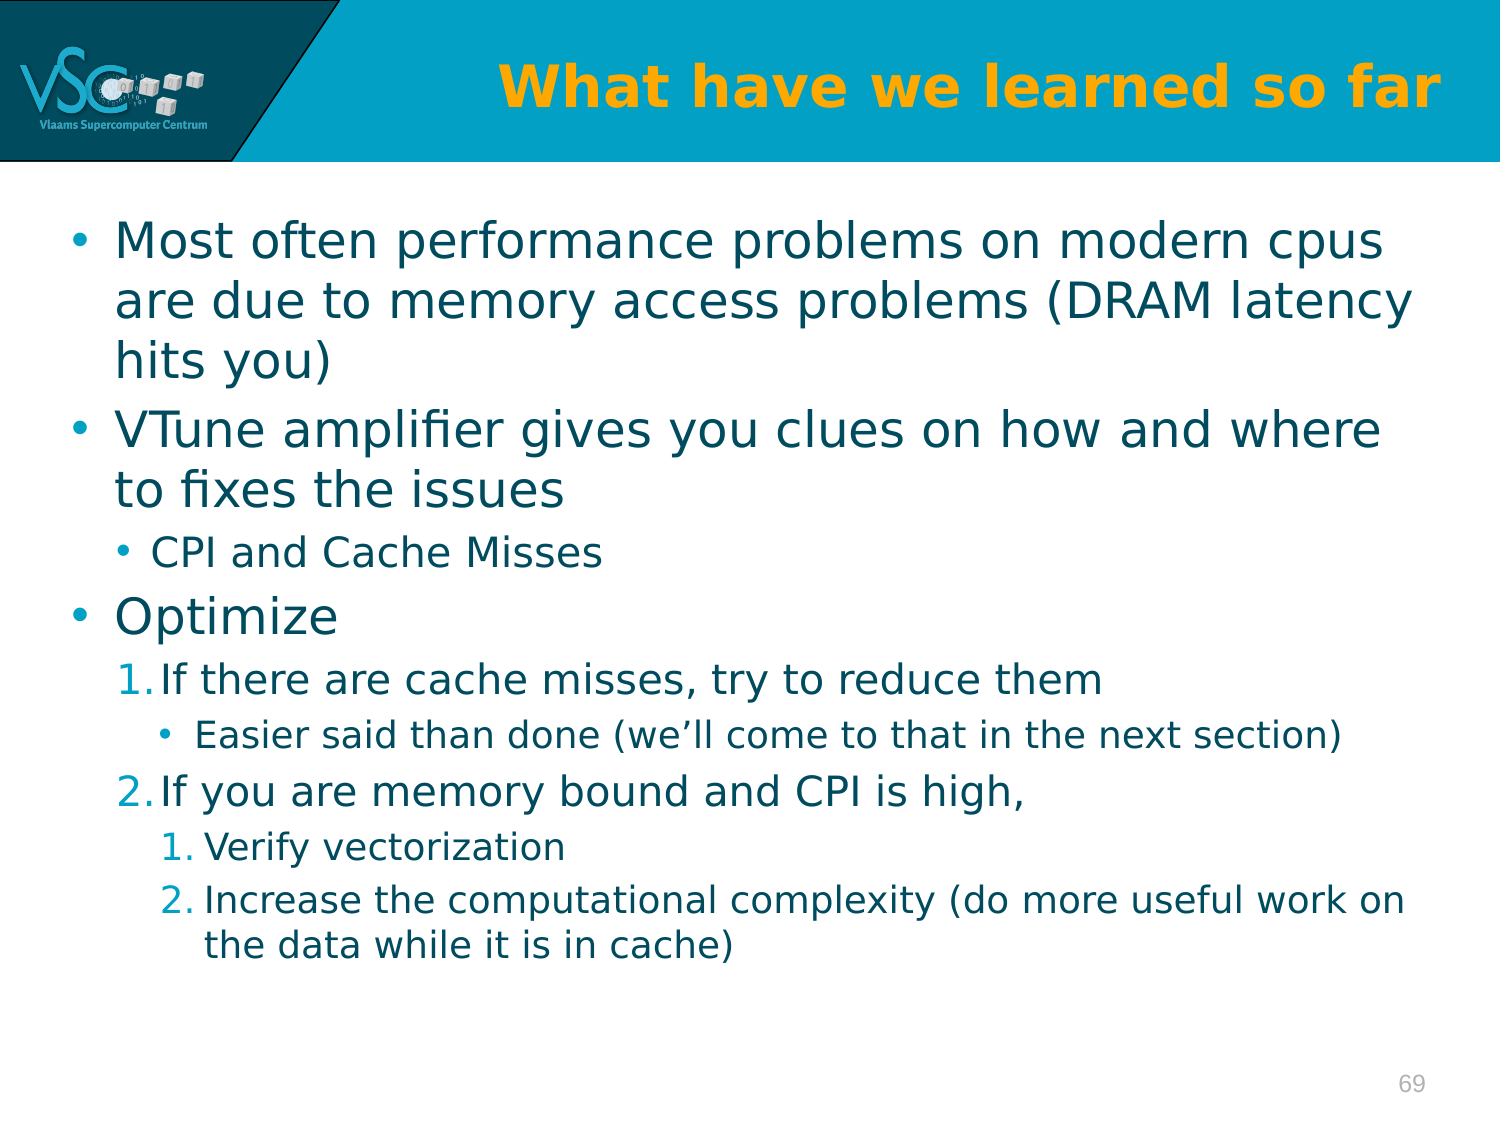

# What have we learned so far
Most often performance problems on modern cpus are due to memory access problems (DRAM latency hits you)
VTune amplifier gives you clues on how and where to fixes the issues
CPI and Cache Misses
Optimize
If there are cache misses, try to reduce them
Easier said than done (we’ll come to that in the next section)
If you are memory bound and CPI is high,
Verify vectorization
Increase the computational complexity (do more useful work on the data while it is in cache)

69